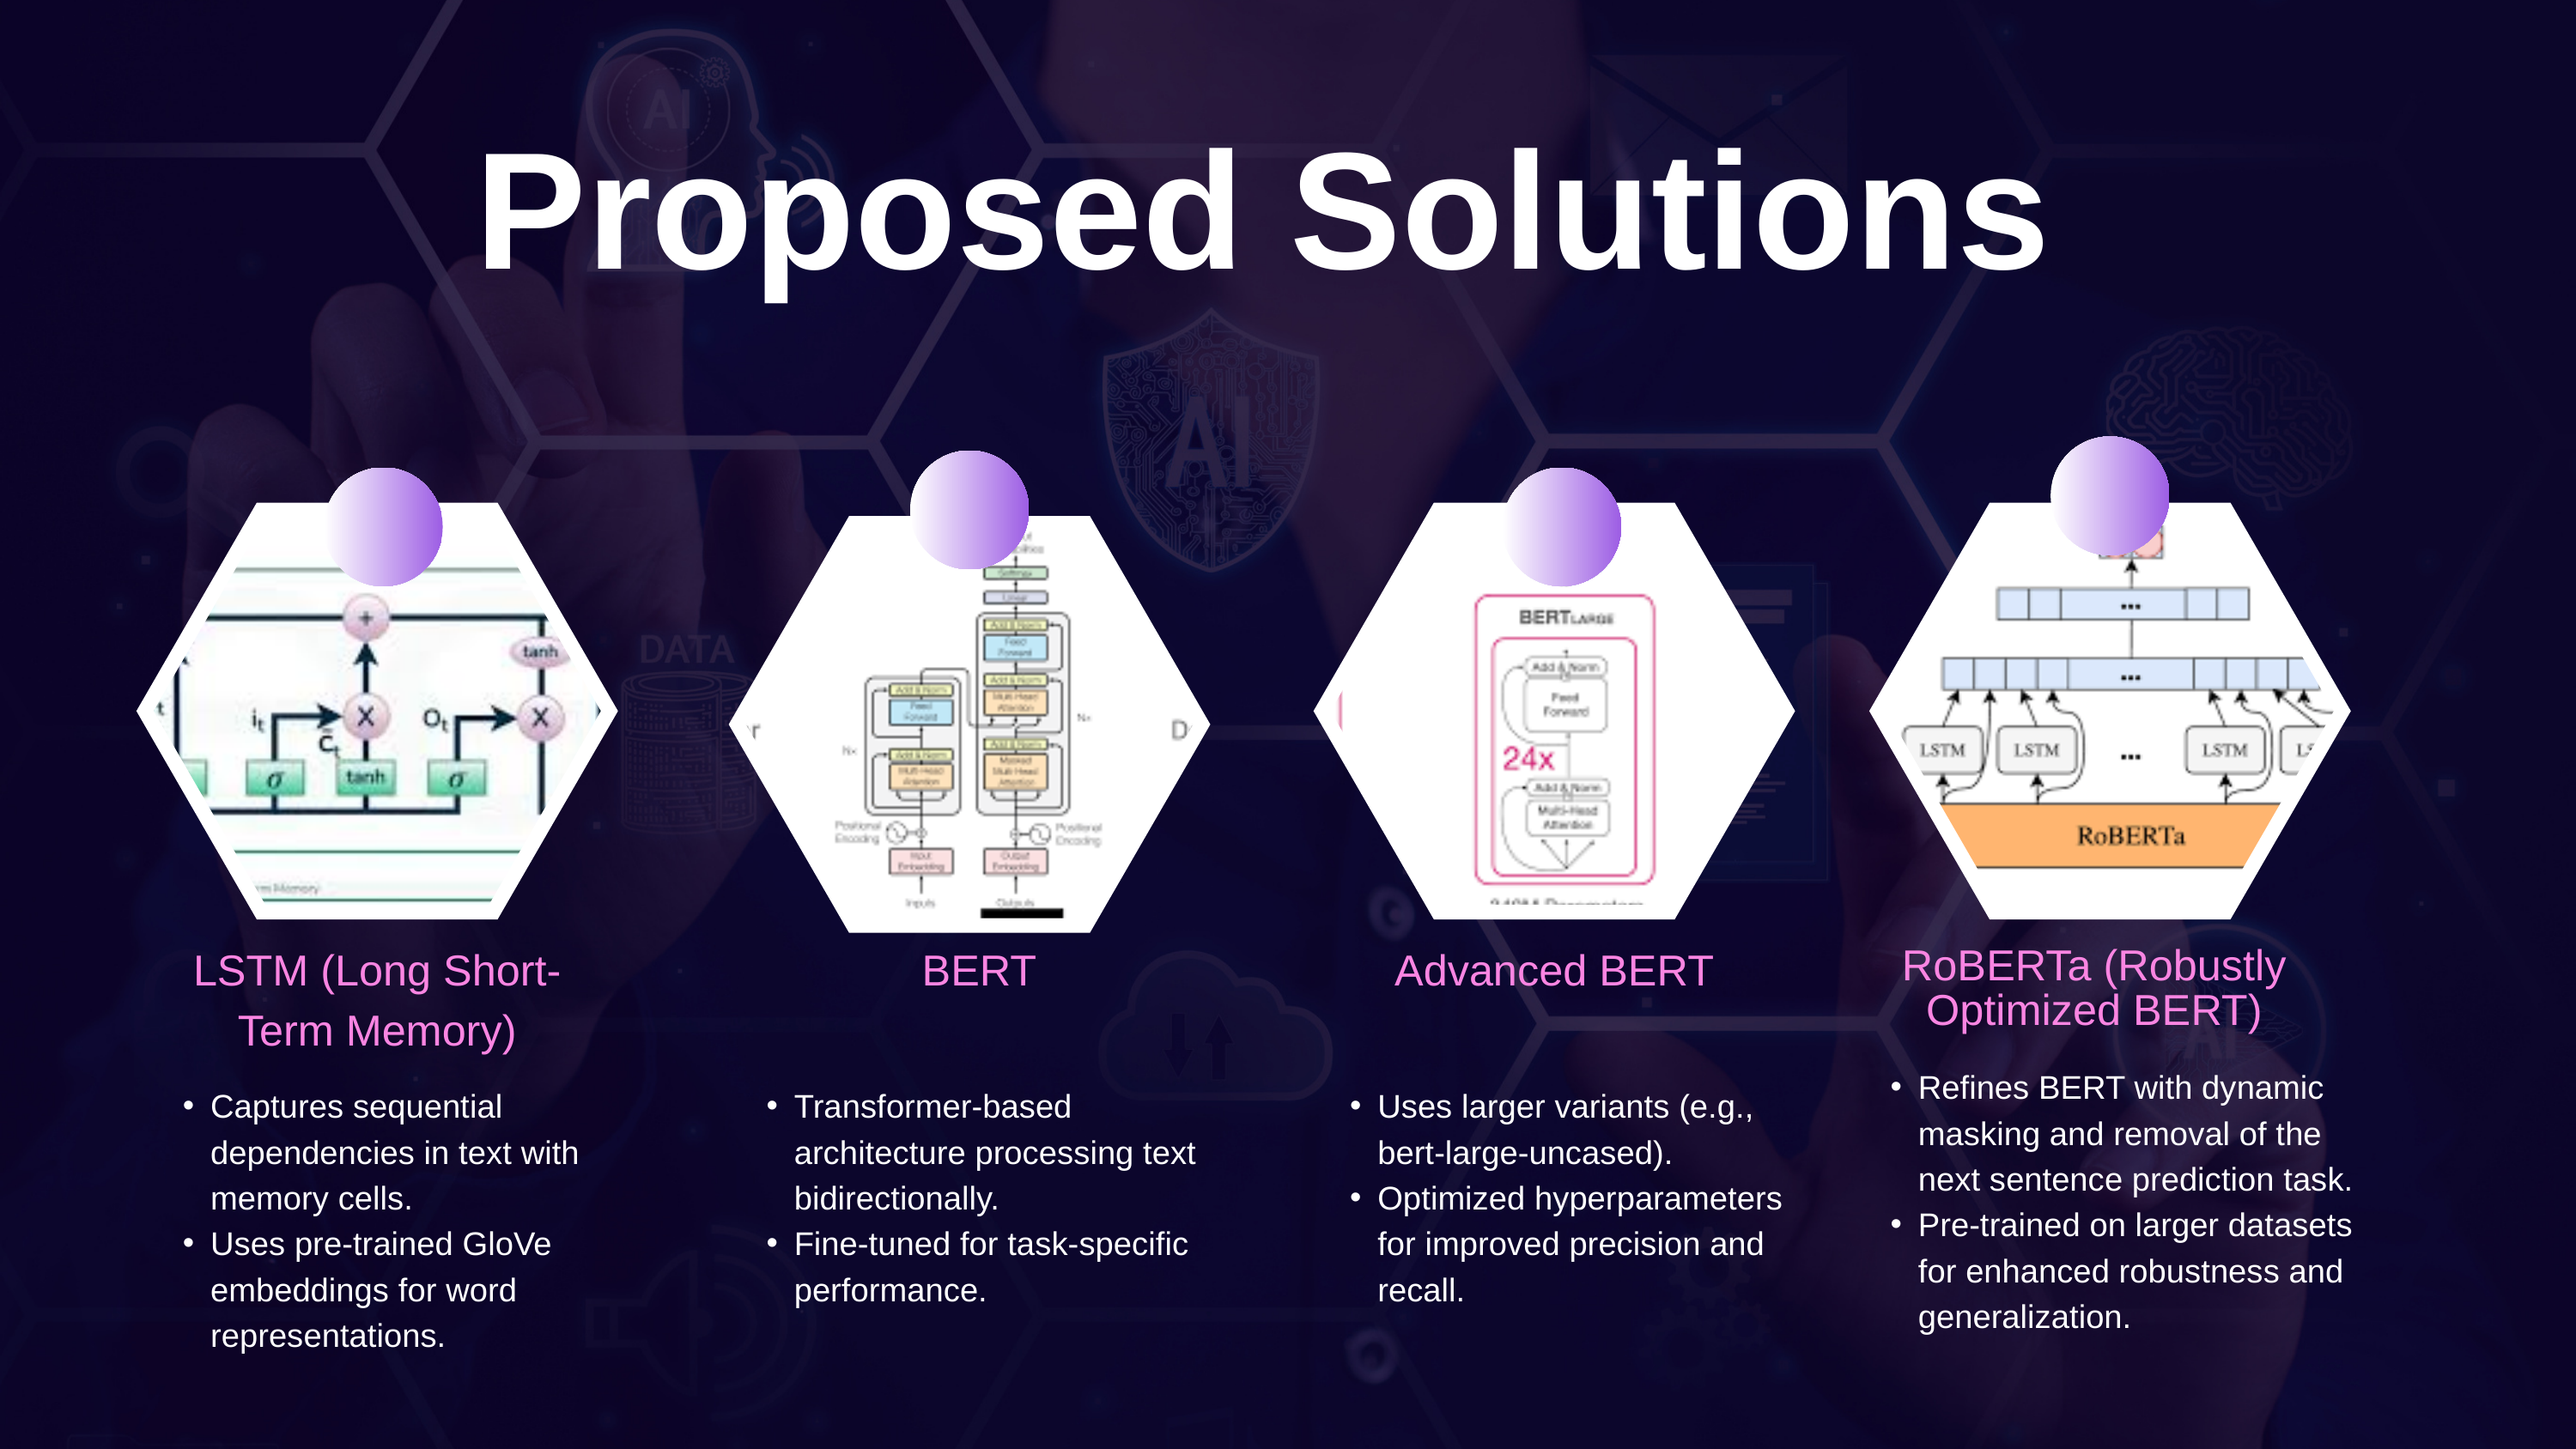

Proposed Solutions

LSTM (Long Short-Term Memory)
BERT
Advanced BERT
RoBERTa (Robustly Optimized BERT)
Refines BERT with dynamic masking and removal of the next sentence prediction task.
Pre-trained on larger datasets for enhanced robustness and generalization.
Captures sequential dependencies in text with memory cells.
Uses pre-trained GloVe embeddings for word representations.
Transformer-based architecture processing text bidirectionally.
Fine-tuned for task-specific performance.

Uses larger variants (e.g., bert-large-uncased).
Optimized hyperparameters for improved precision and recall.